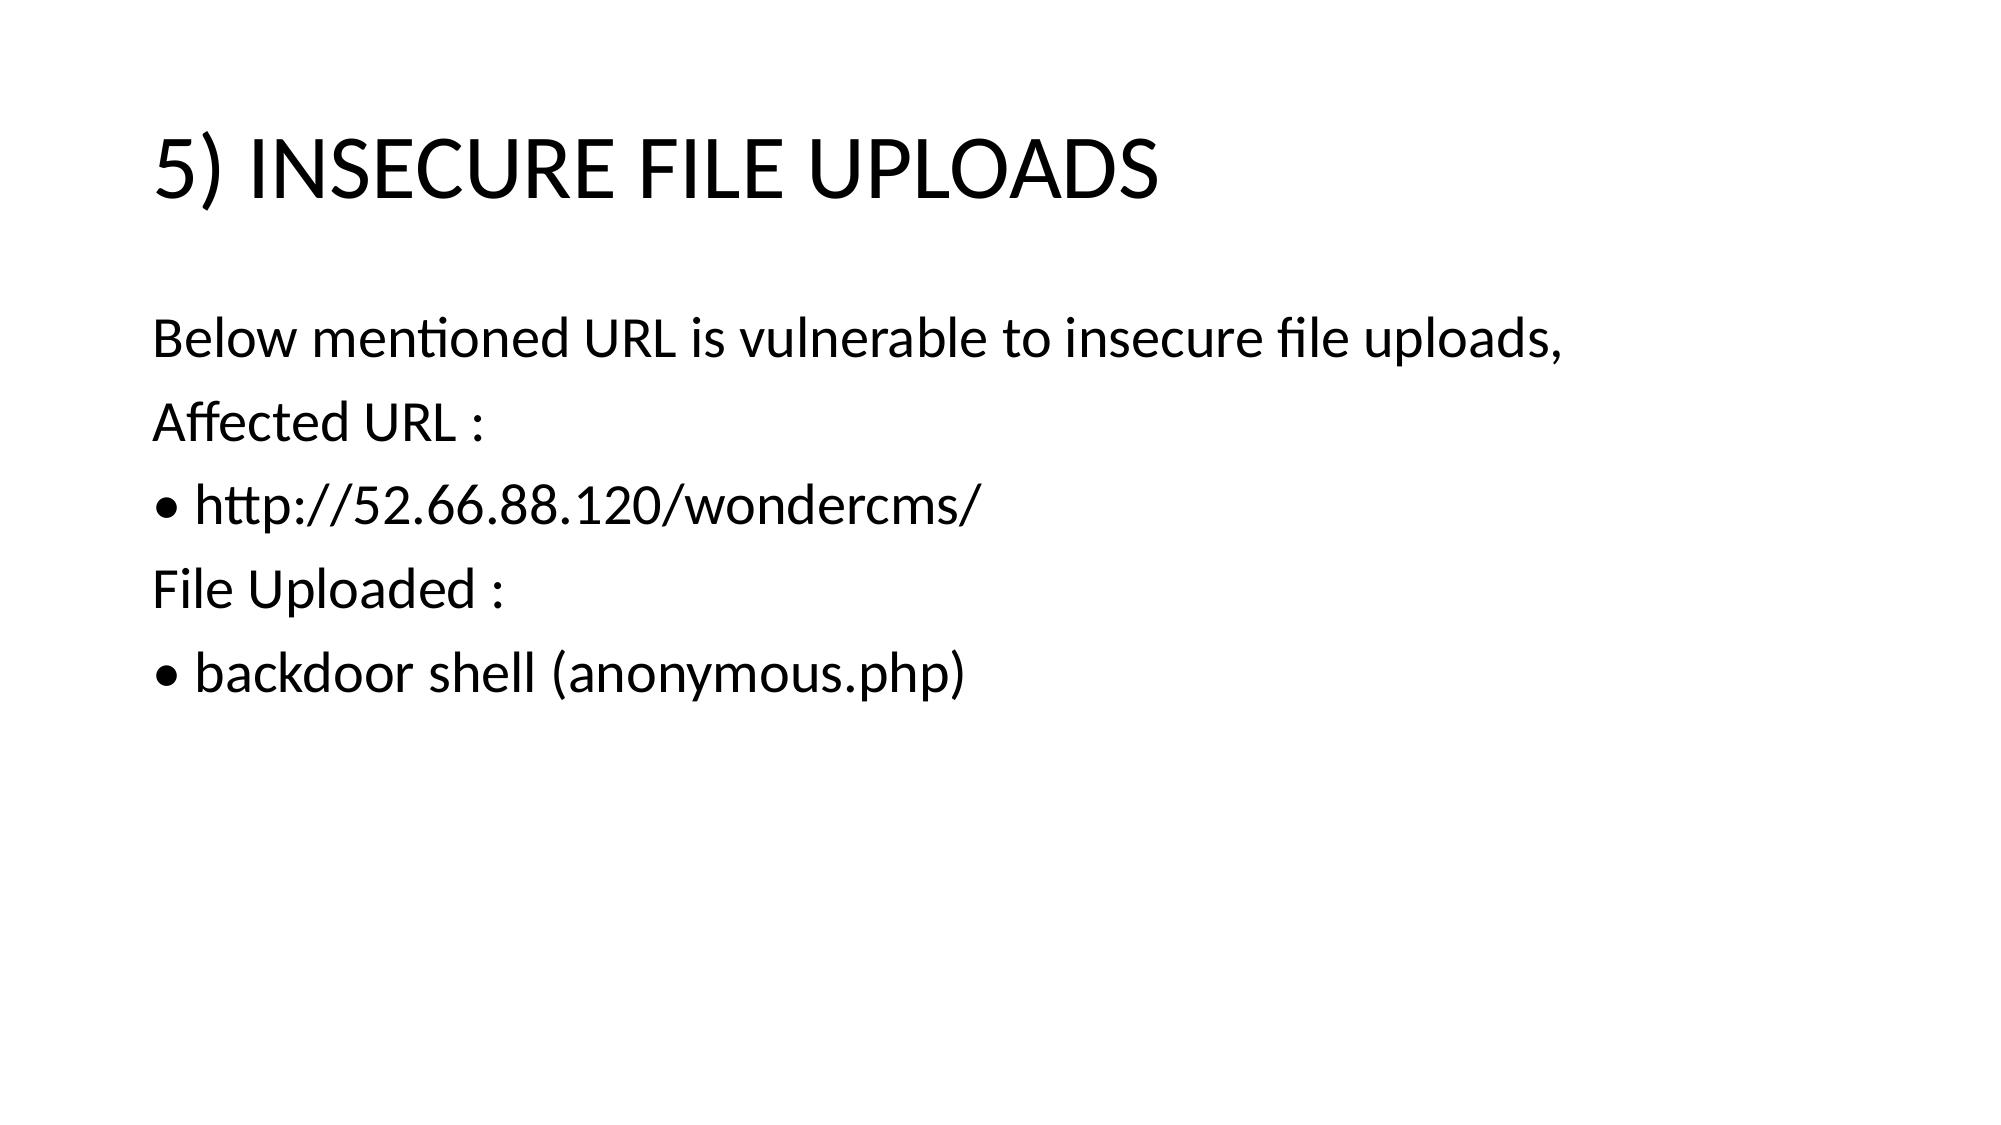

# 5) INSECURE FILE UPLOADS
Below mentioned URL is vulnerable to insecure file uploads,
Affected URL :
• http://52.66.88.120/wondercms/
File Uploaded :
• backdoor shell (anonymous.php)